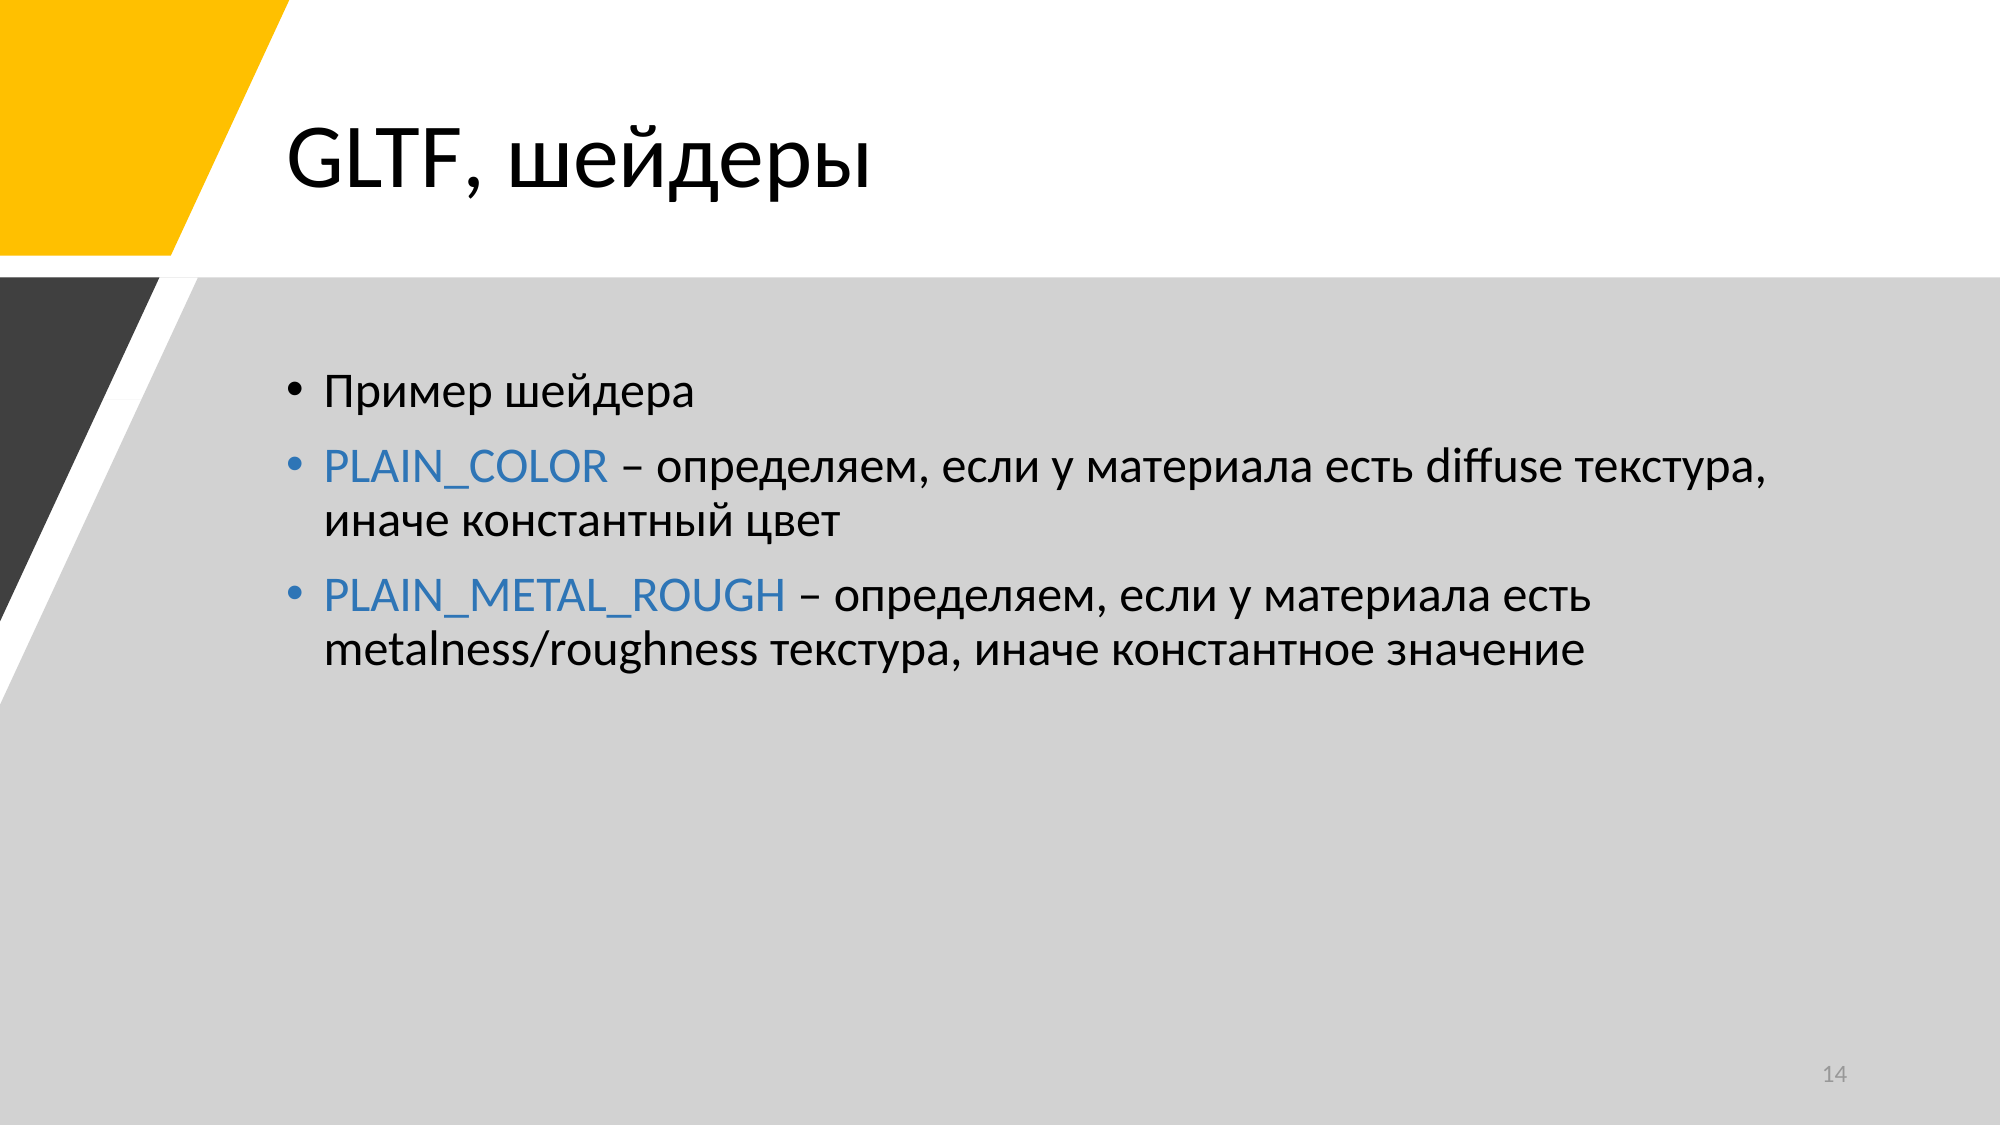

# GLTF, шейдеры

Пример шейдера
PLAIN_COLOR – определяем, если у материала есть diffuse текстура, иначе константный цвет
PLAIN_METAL_ROUGH – определяем, если у материала есть metalness/roughness текстура, иначе константное значение

14